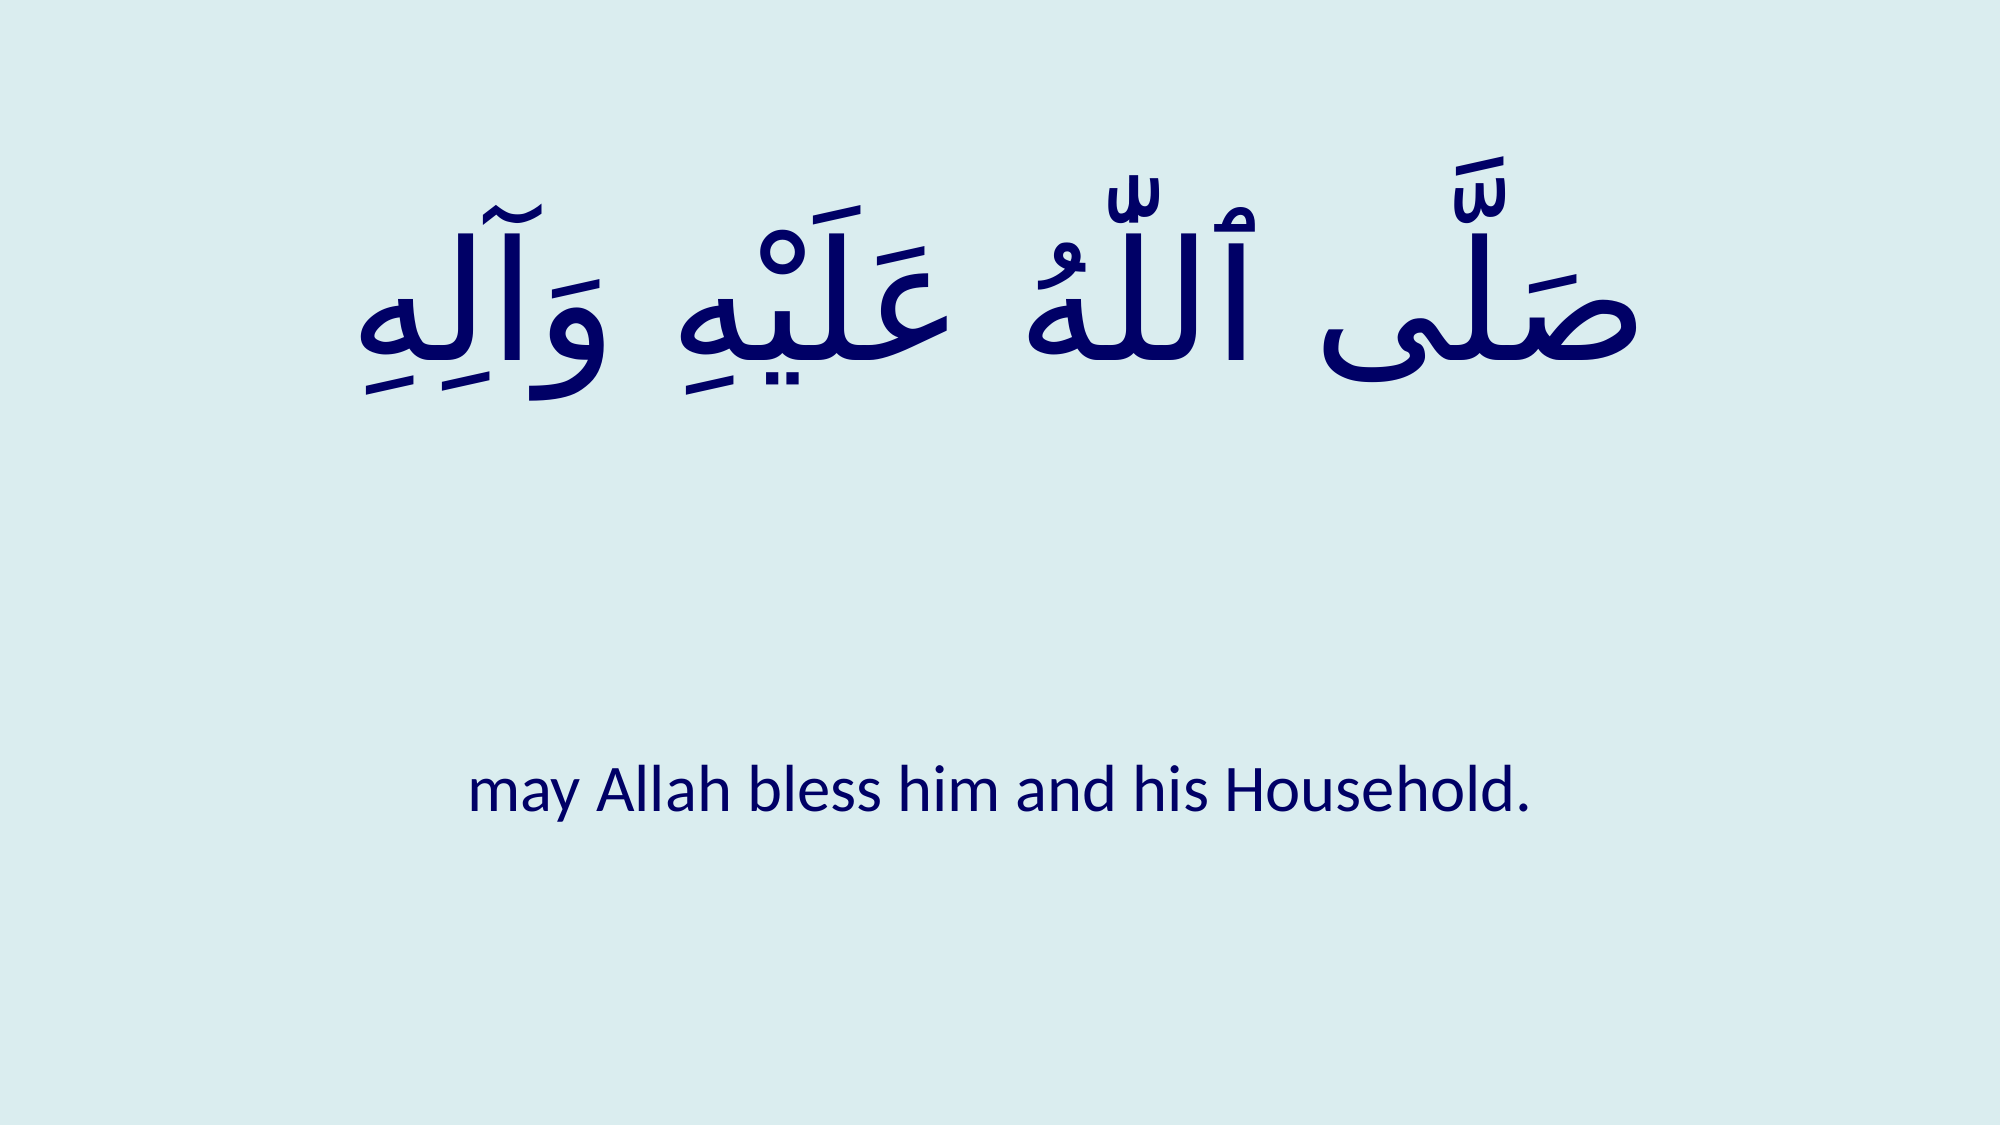

# صَلَّى ٱللّٰهُ عَلَيْهِ وَآلِهِ
may Allah bless him and his Household.